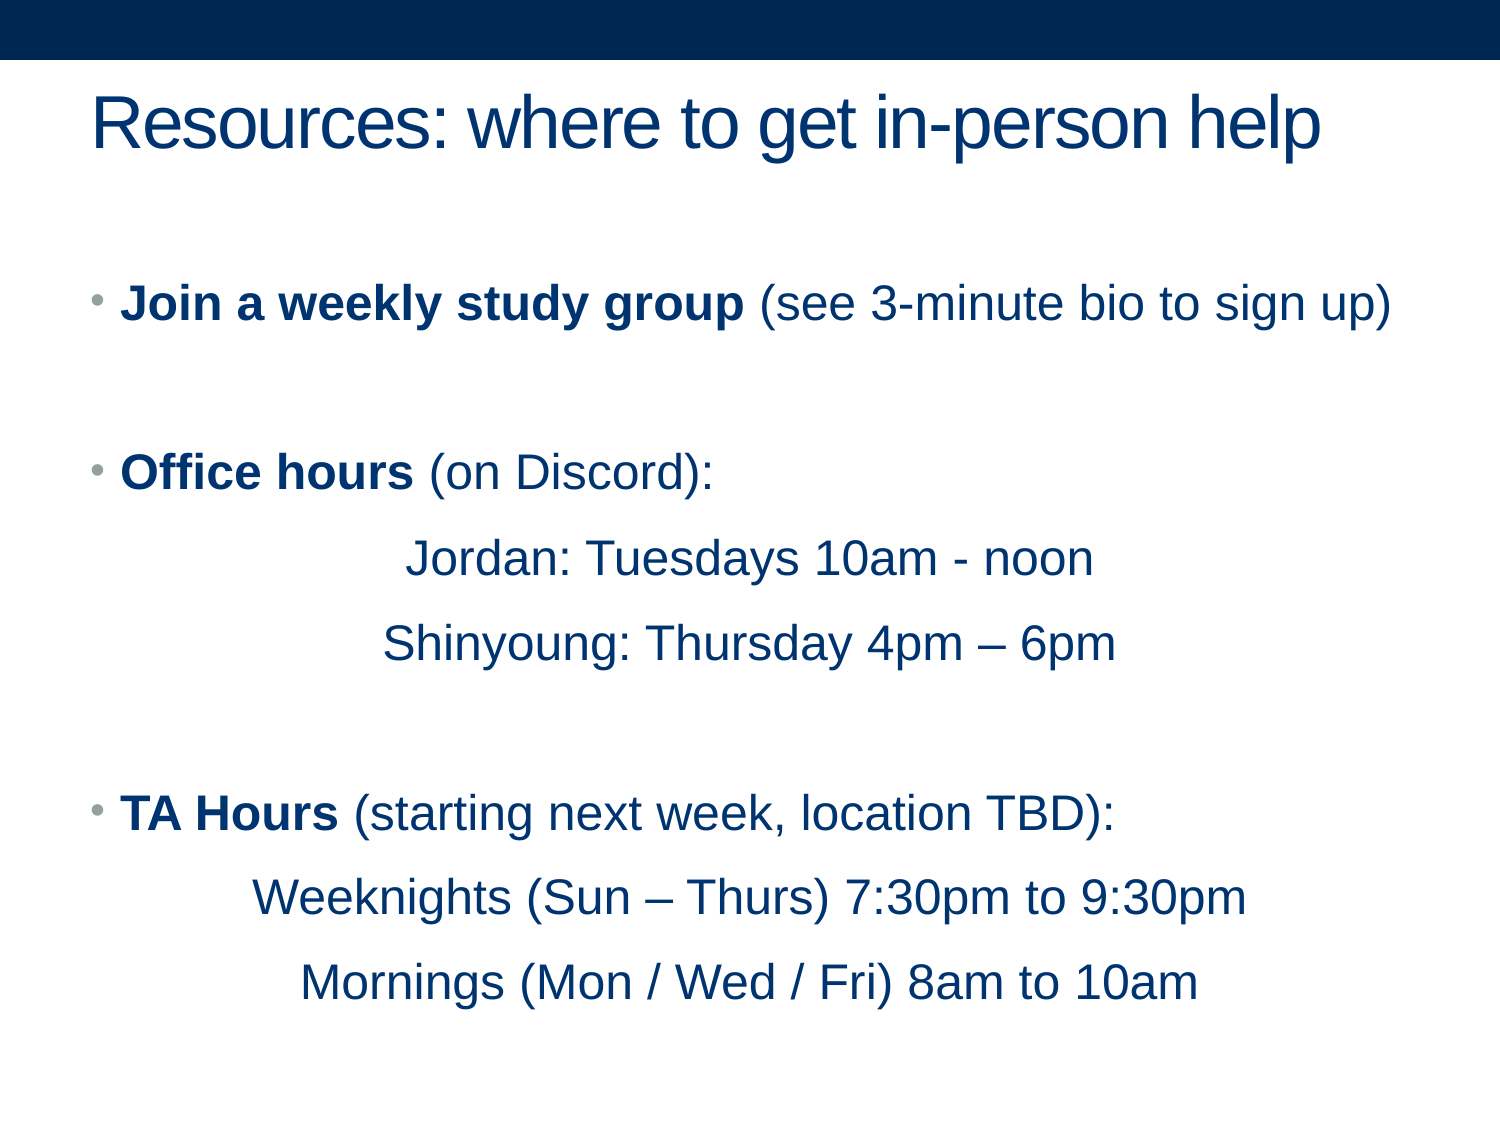

# Resources: where to get in-person help

Join a weekly study group (see 3-minute bio to sign up)

Office hours (on Discord):
Jordan: Tuesdays 10am - noon
Shinyoung: Thursday 4pm – 6pm

TA Hours (starting next week, location TBD):
Weeknights (Sun – Thurs) 7:30pm to 9:30pm
Mornings (Mon / Wed / Fri) 8am to 10am